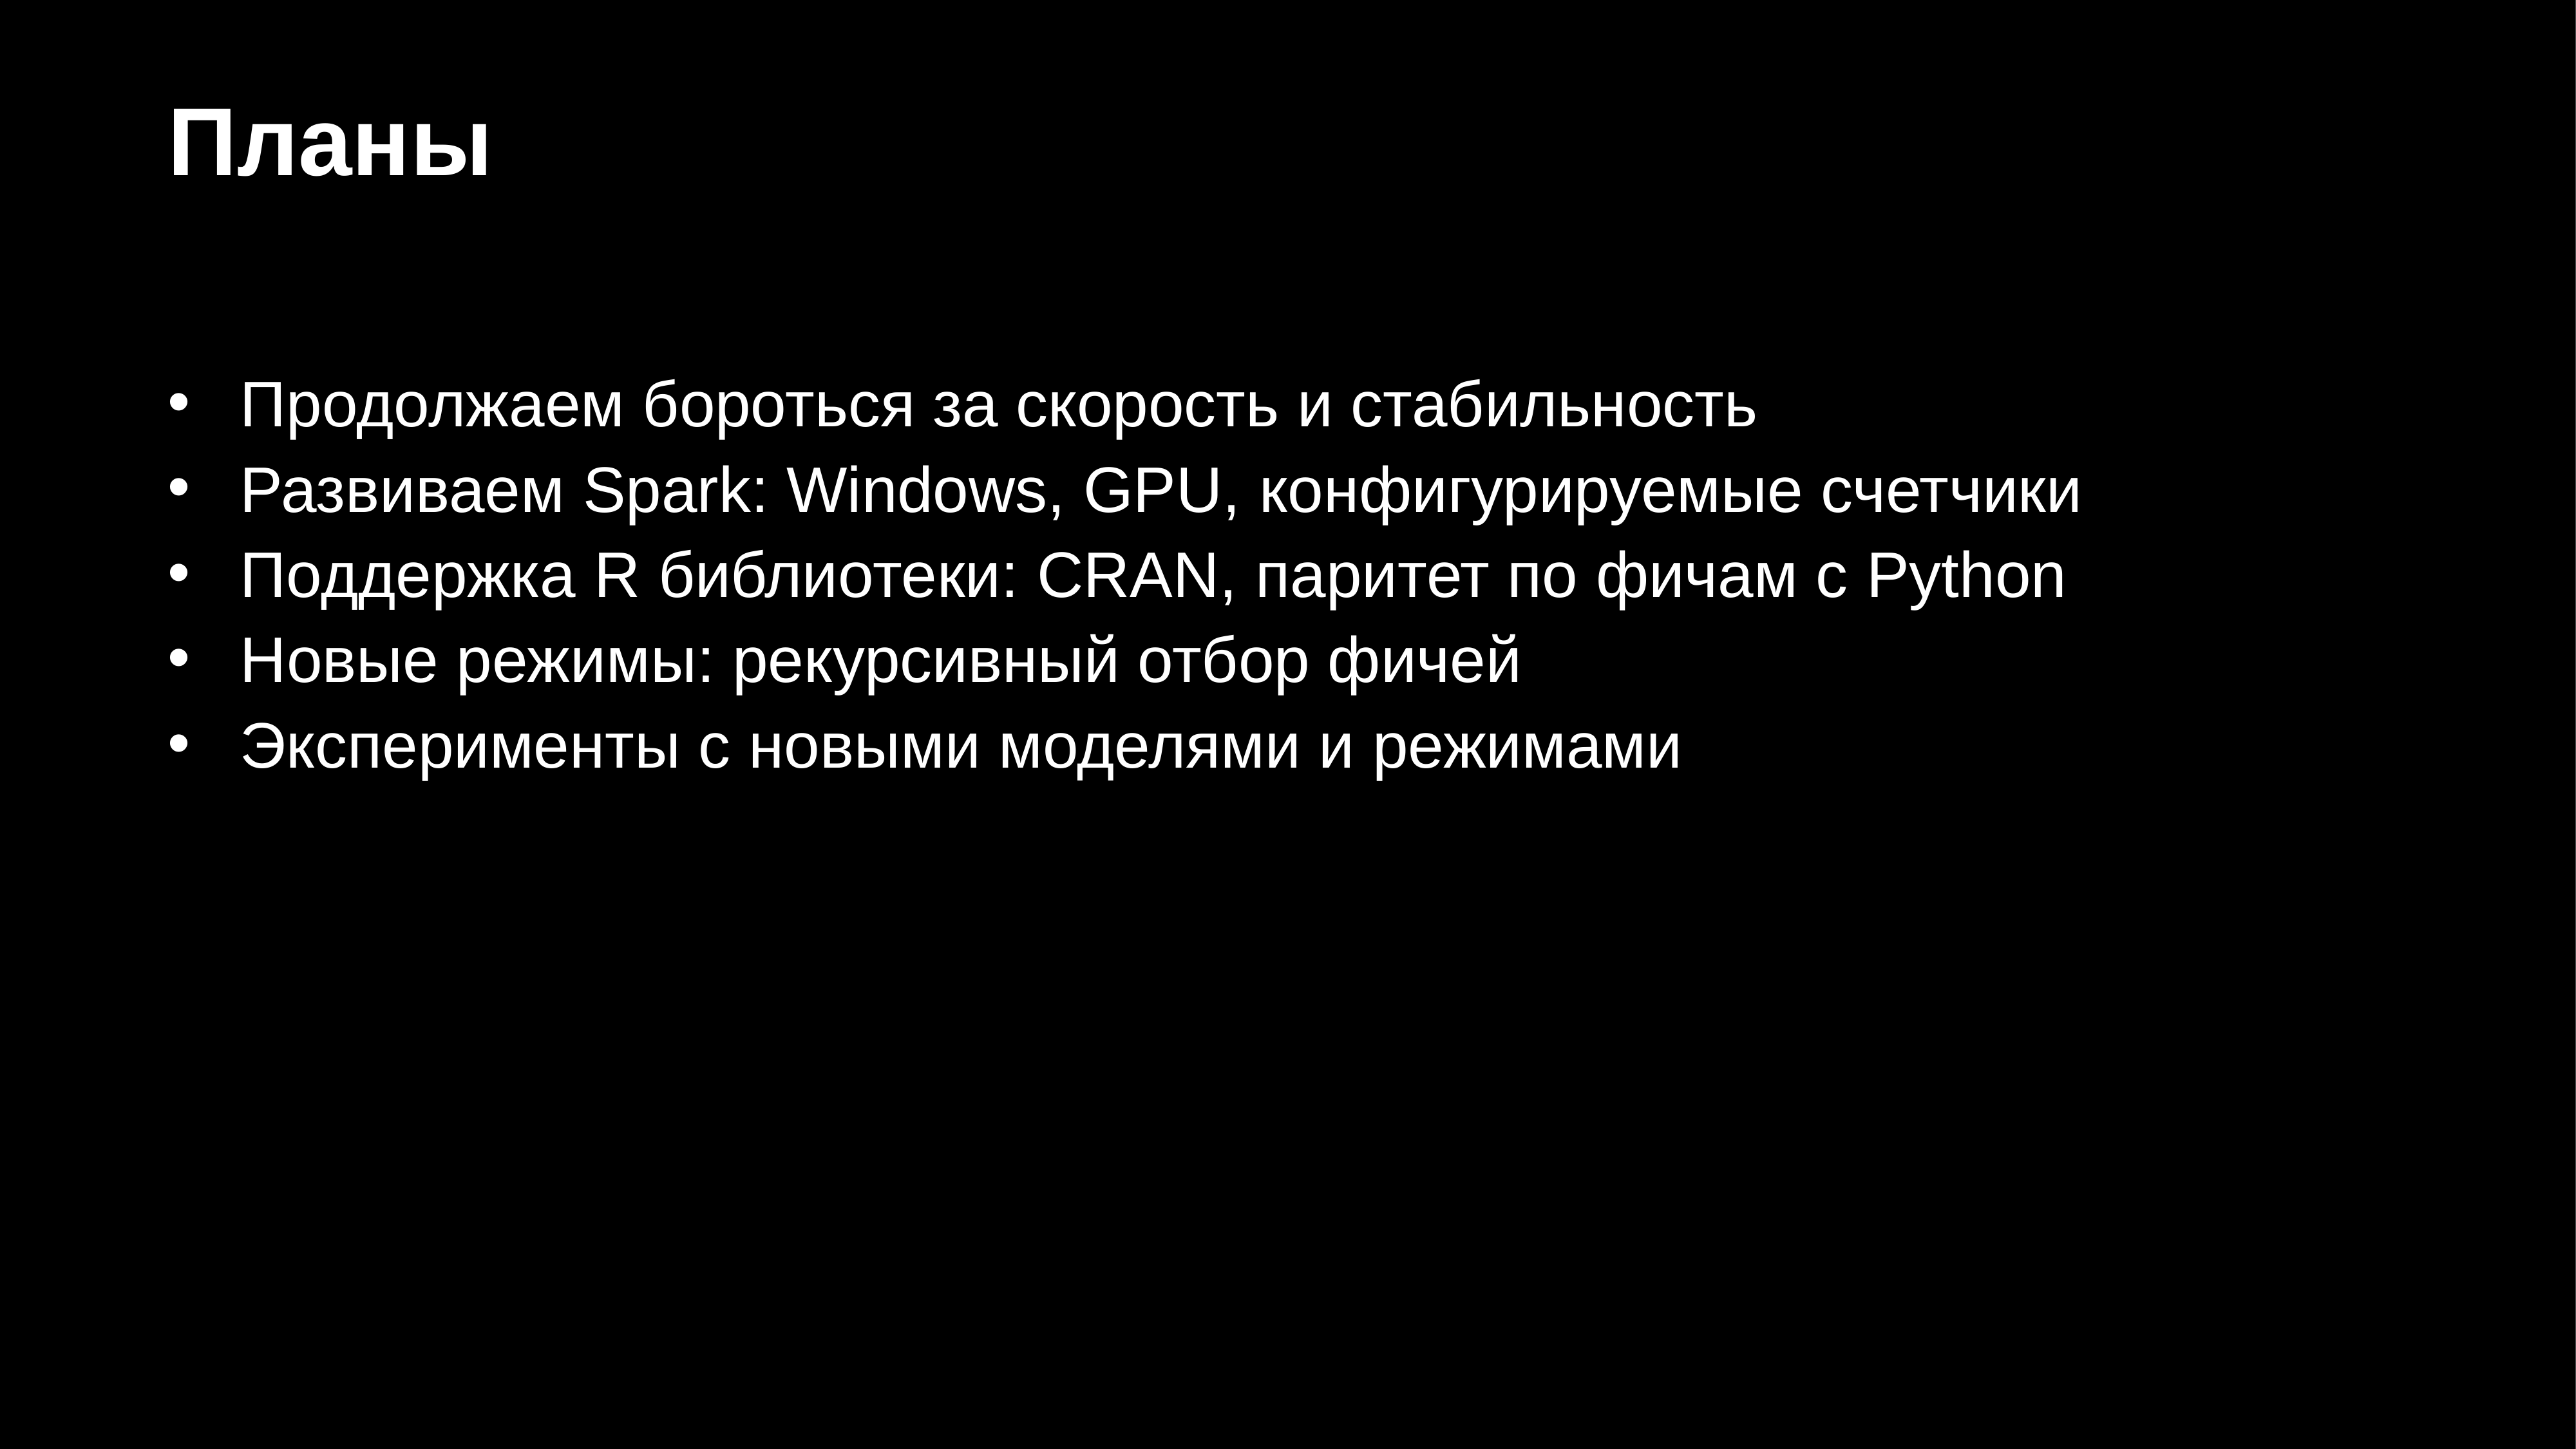

# Планы
Продолжаем бороться за скорость и стабильность
Развиваем Spark: Windows, GPU, конфигурируемые счетчики
Поддержка R библиотеки: CRAN, паритет по фичам с Python
Новые режимы: рекурсивный отбор фичей
Эксперименты с новыми моделями и режимами